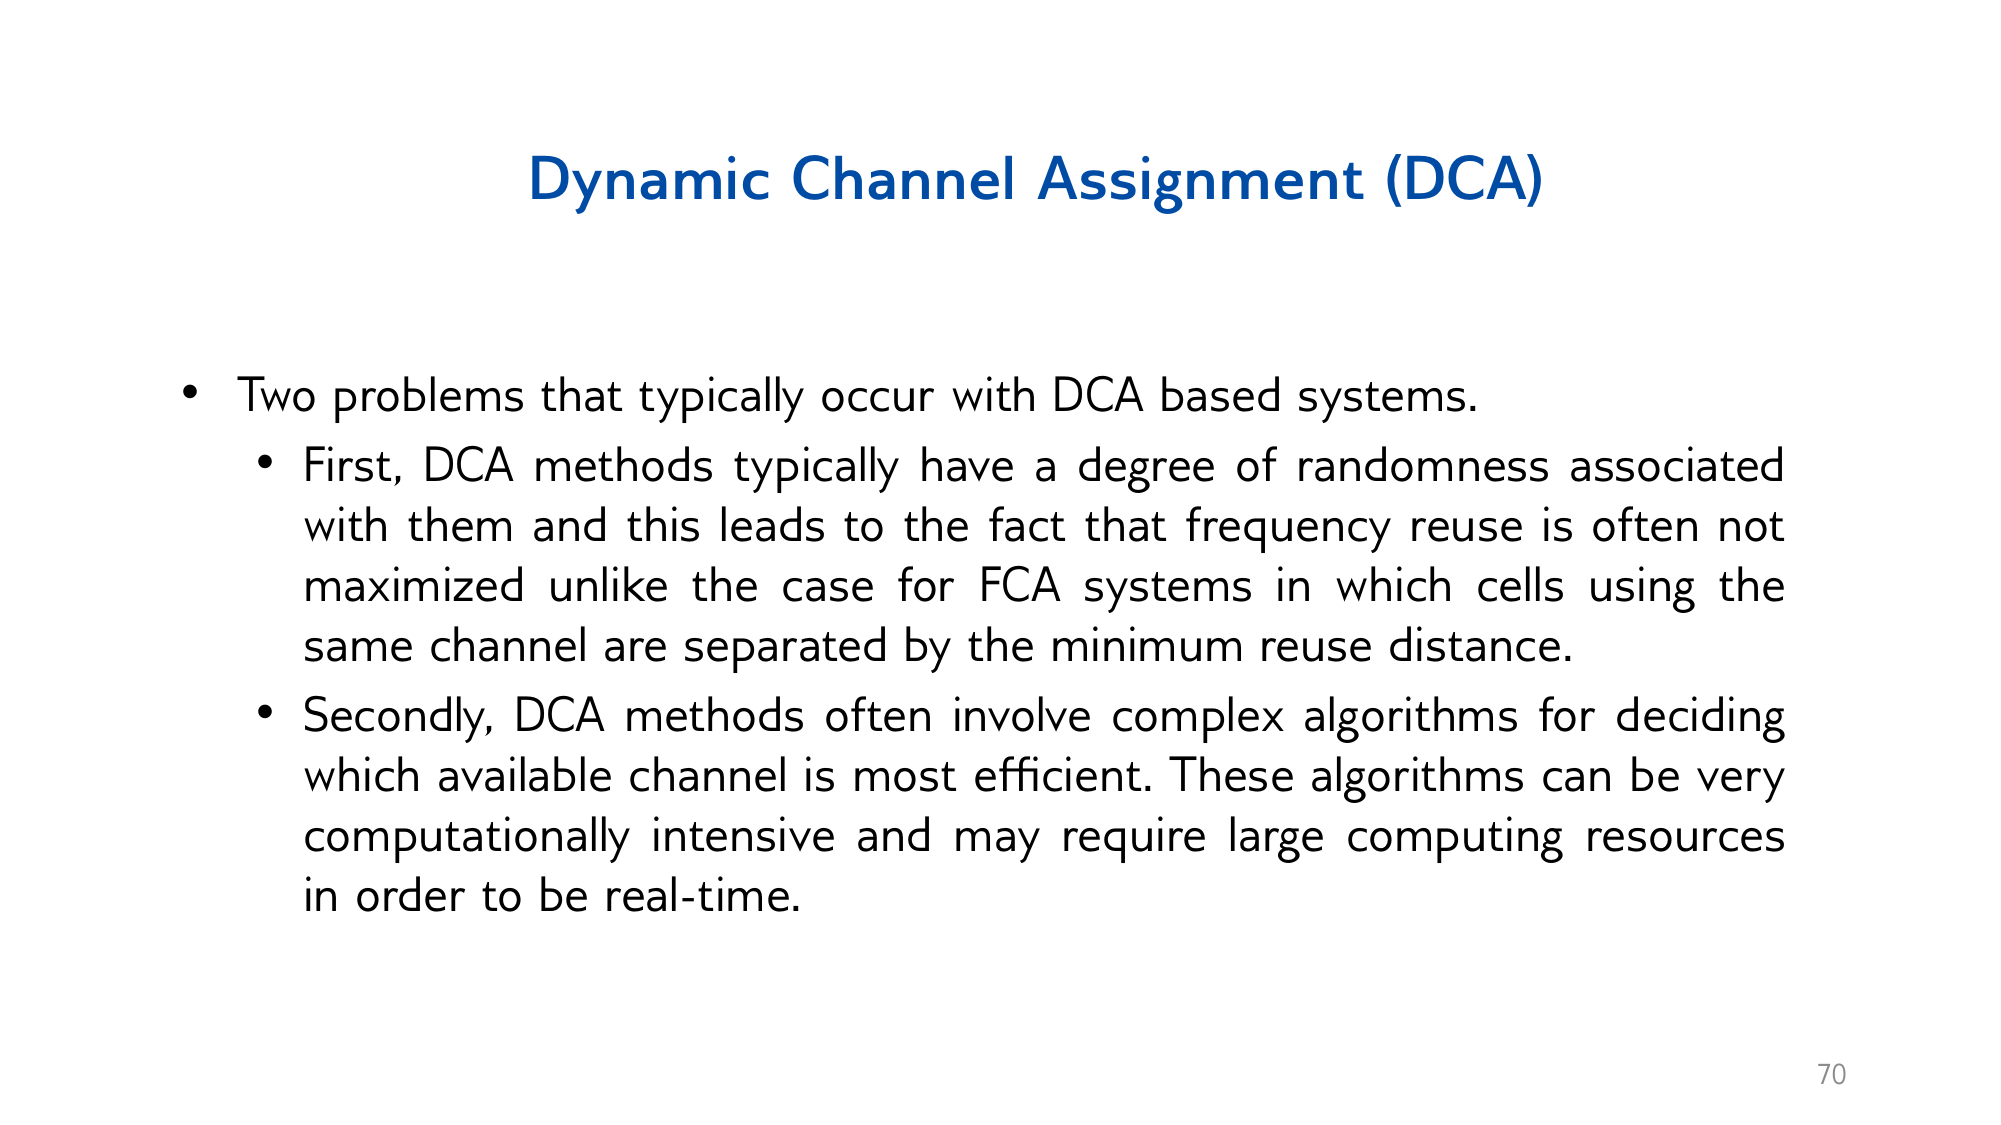

Dynamic Channel Assignment (DCA)
Two problems that typically occur with DCA based systems.
First, DCA methods typically have a degree of randomness associated with them and this leads to the fact that frequency reuse is often not maximized unlike the case for FCA systems in which cells using the same channel are separated by the minimum reuse distance.
Secondly, DCA methods often involve complex algorithms for deciding which available channel is most efficient. These algorithms can be very computationally intensive and may require large computing resources in order to be real-time.

70